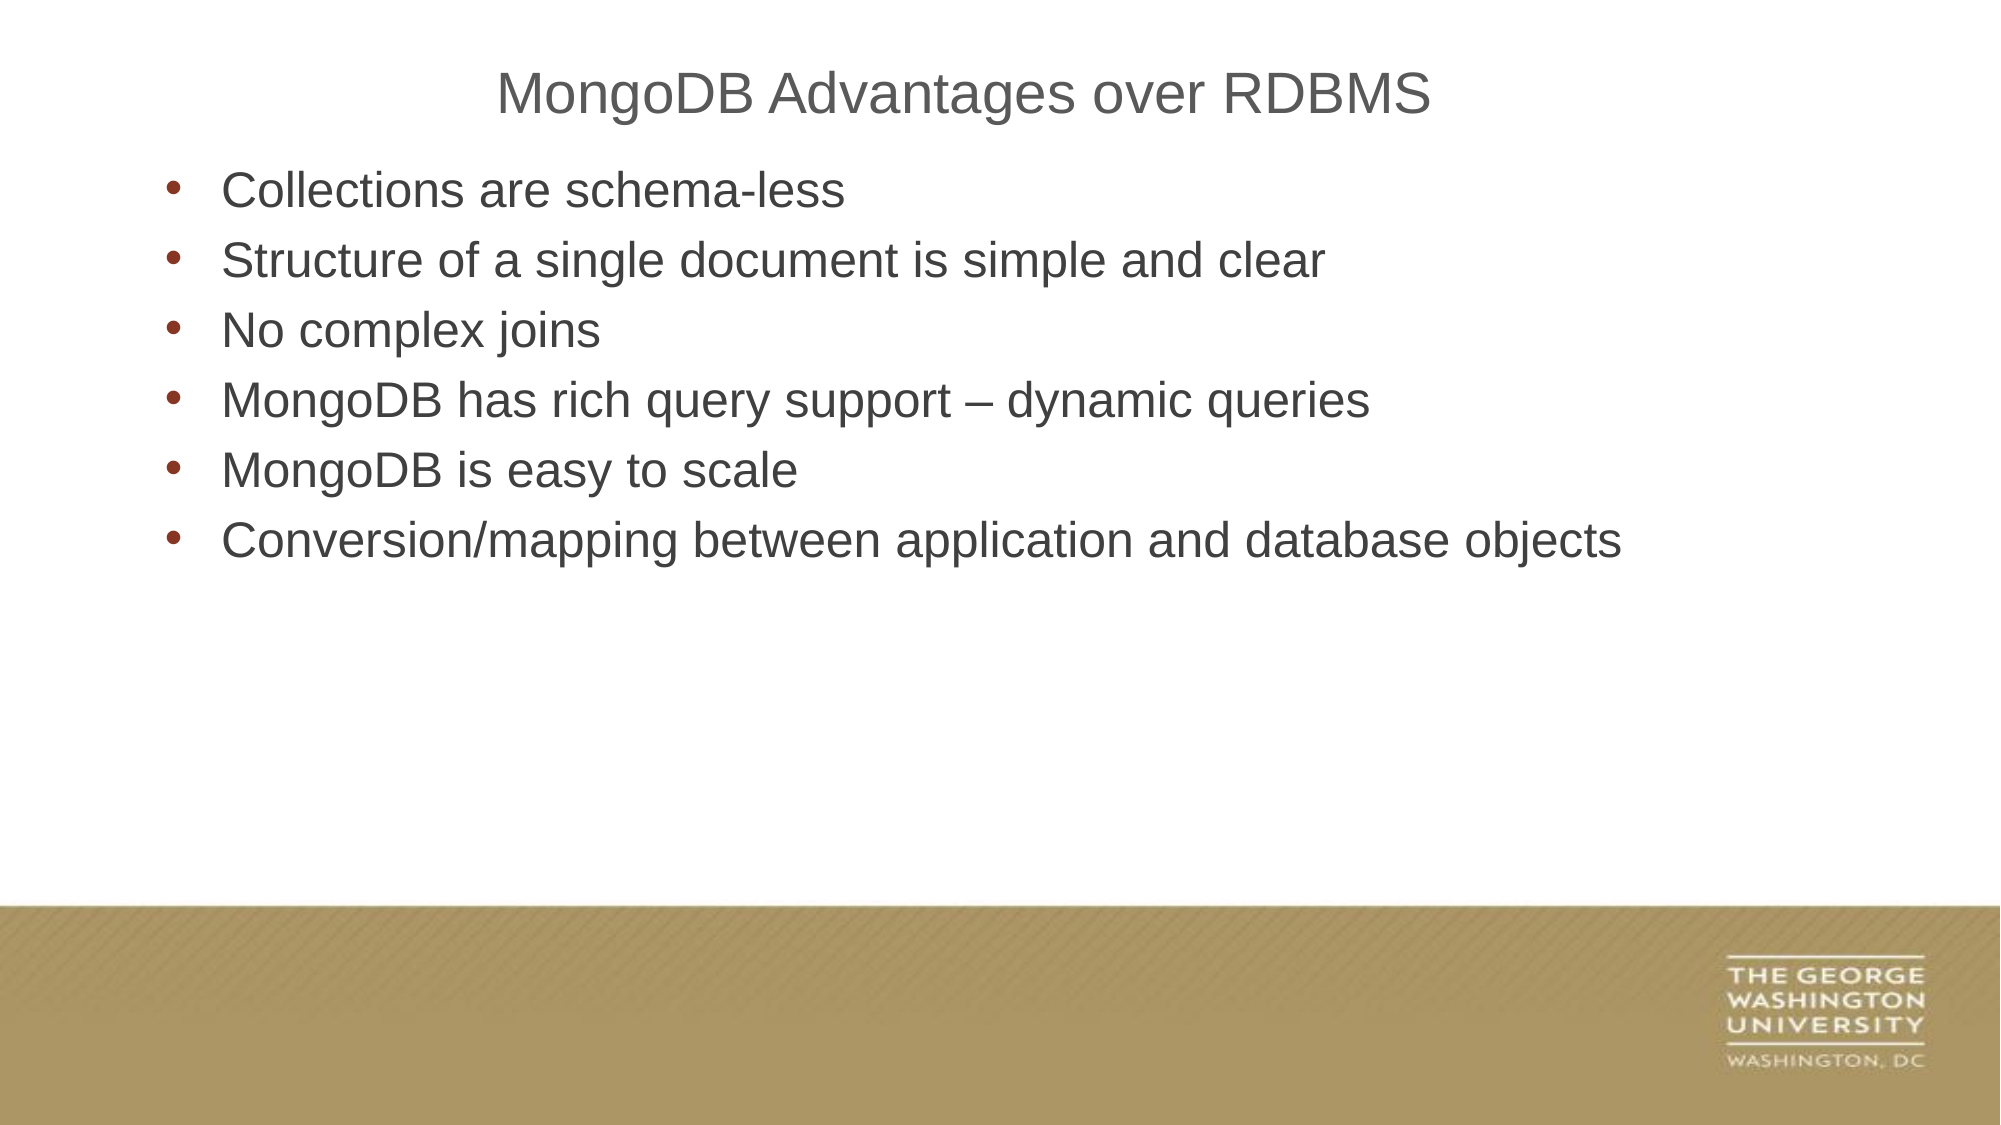

MongoDB Advantages over RDBMS

Collections are schema-less
Structure of a single document is simple and clear
No complex joins
MongoDB has rich query support – dynamic queries
MongoDB is easy to scale
Conversion/mapping between application and database objects